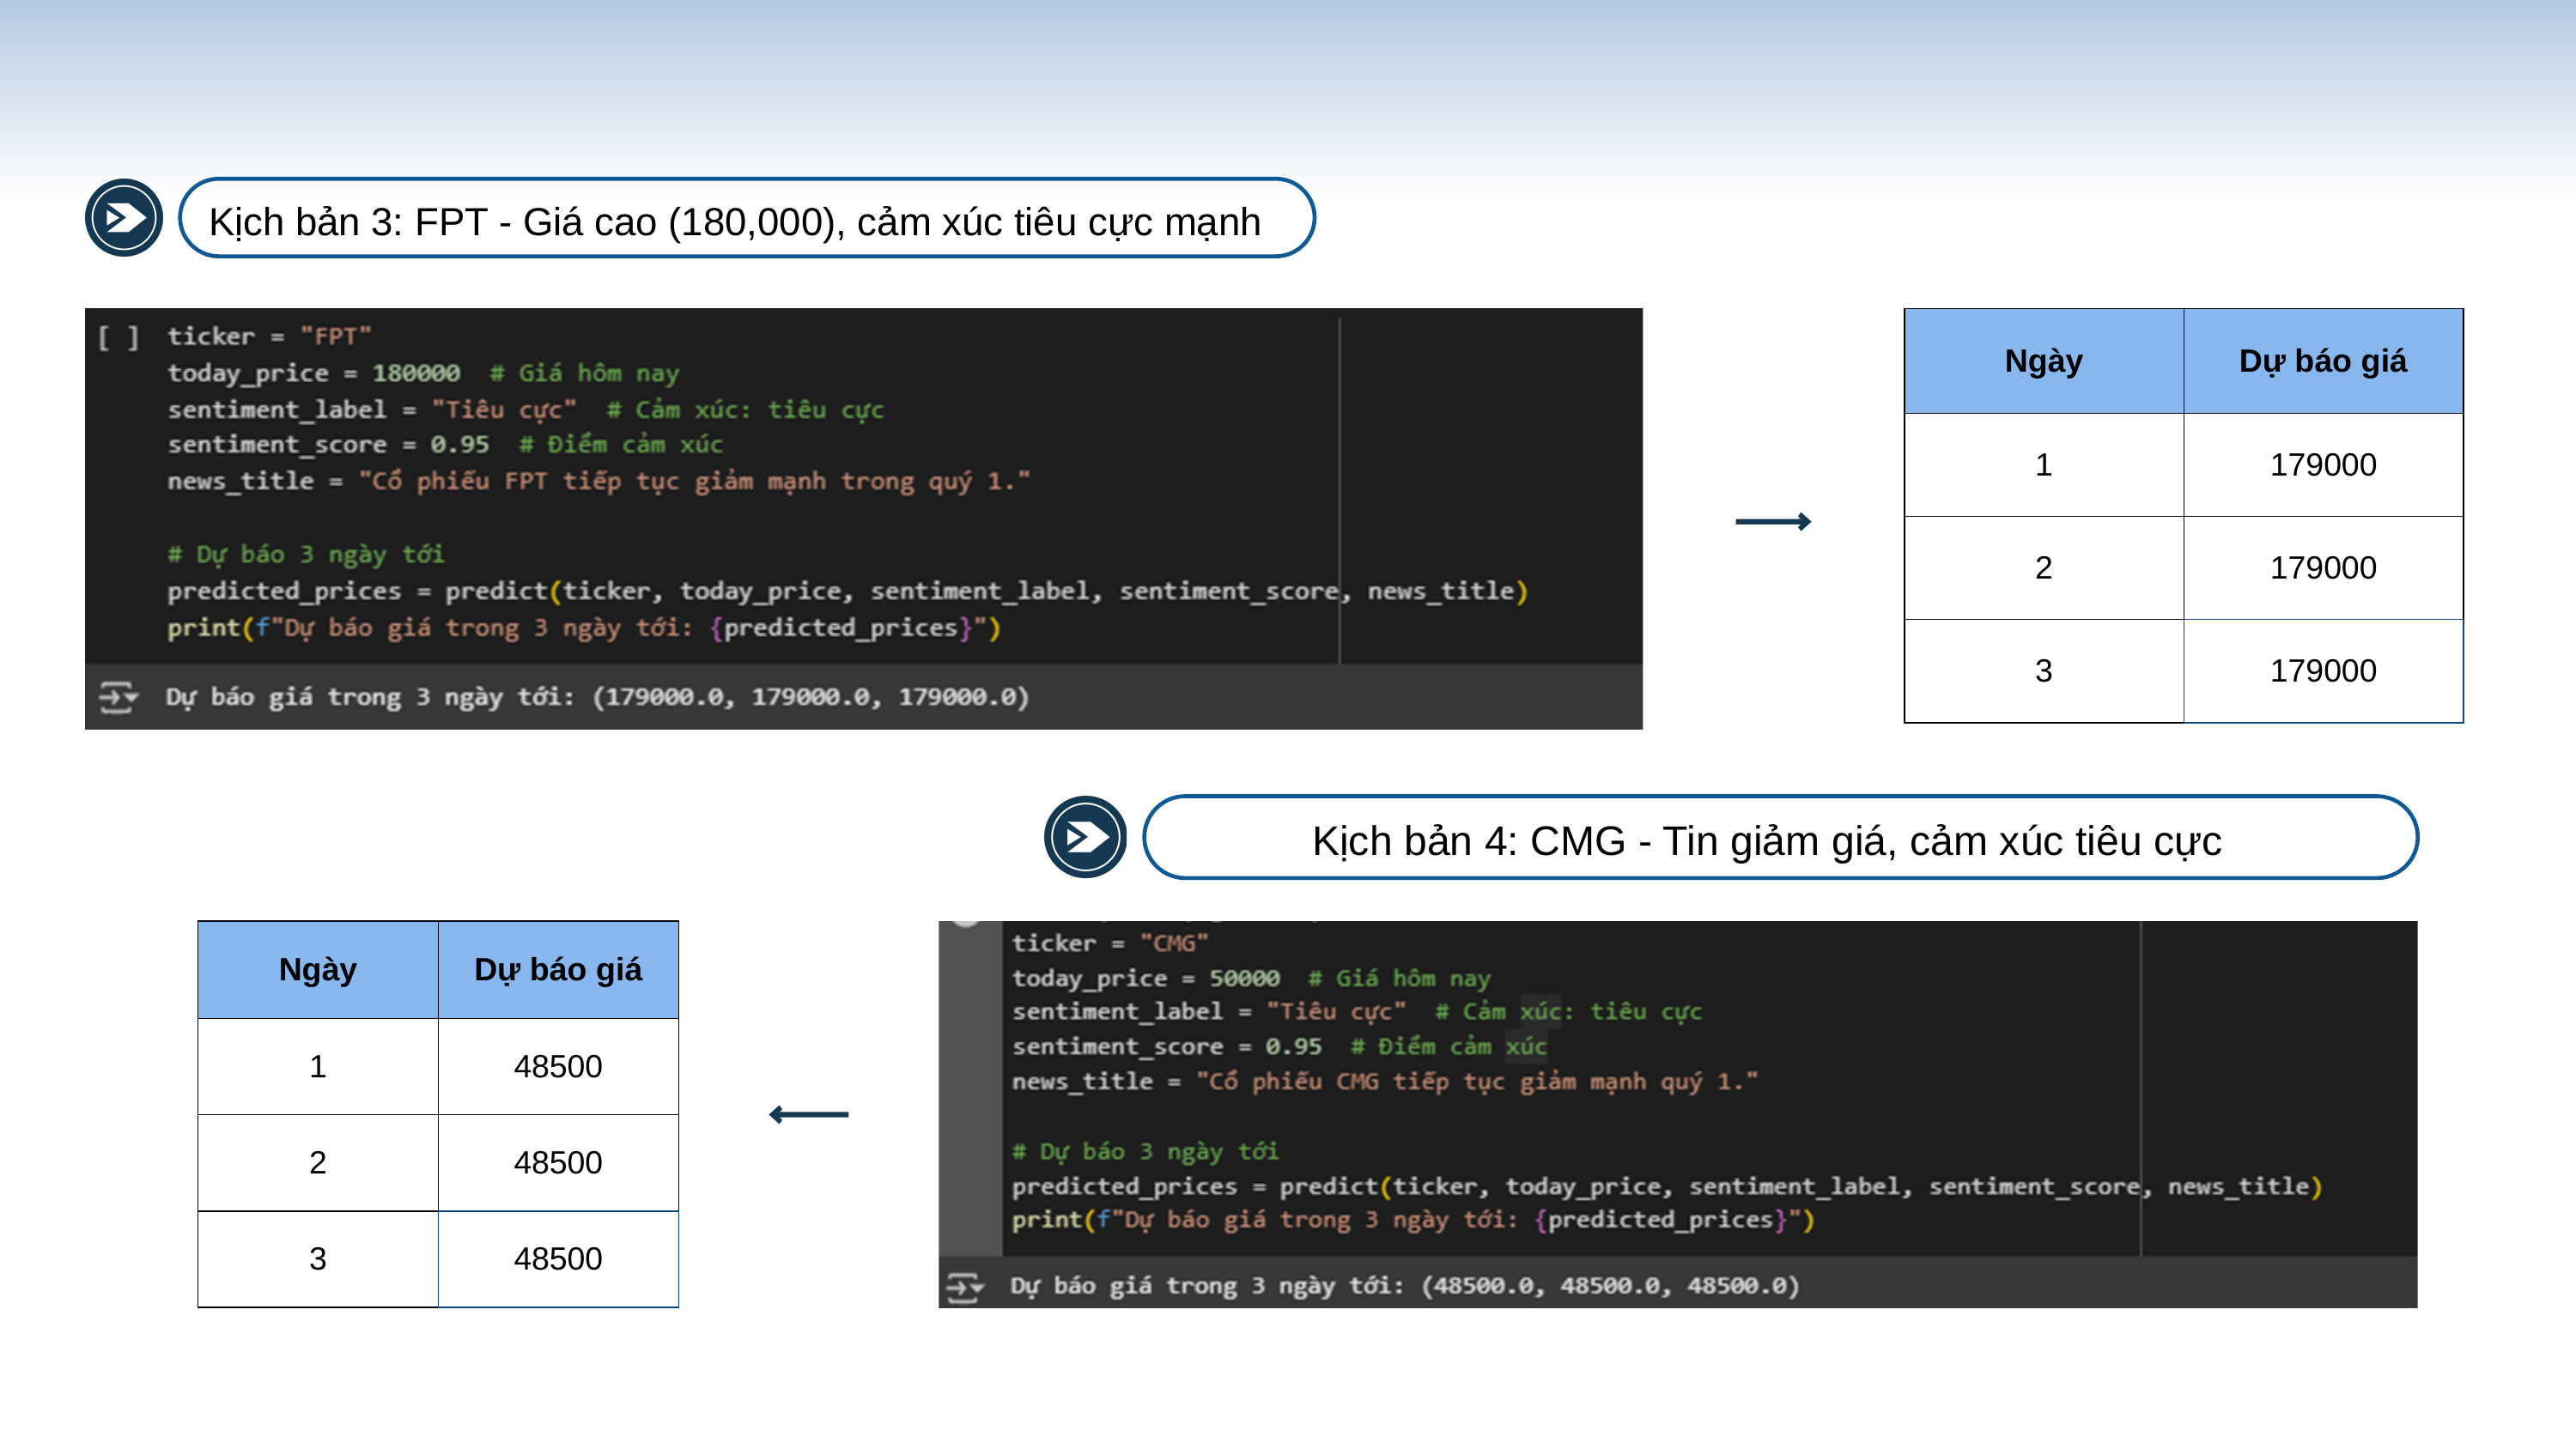

Kịch bản 3: FPT - Giá cao (180,000), cảm xúc tiêu cực mạnh

| Ngày | Dự báo giá |
| --- | --- |
| 1 | 179000 |
| 2 | 179000 |
| 3 | 179000 |

 Kịch bản 4: CMG - Tin giảm giá, cảm xúc tiêu cực
| Ngày | Dự báo giá |
| --- | --- |
| 1 | 48500 |
| 2 | 48500 |
| 3 | 48500 |